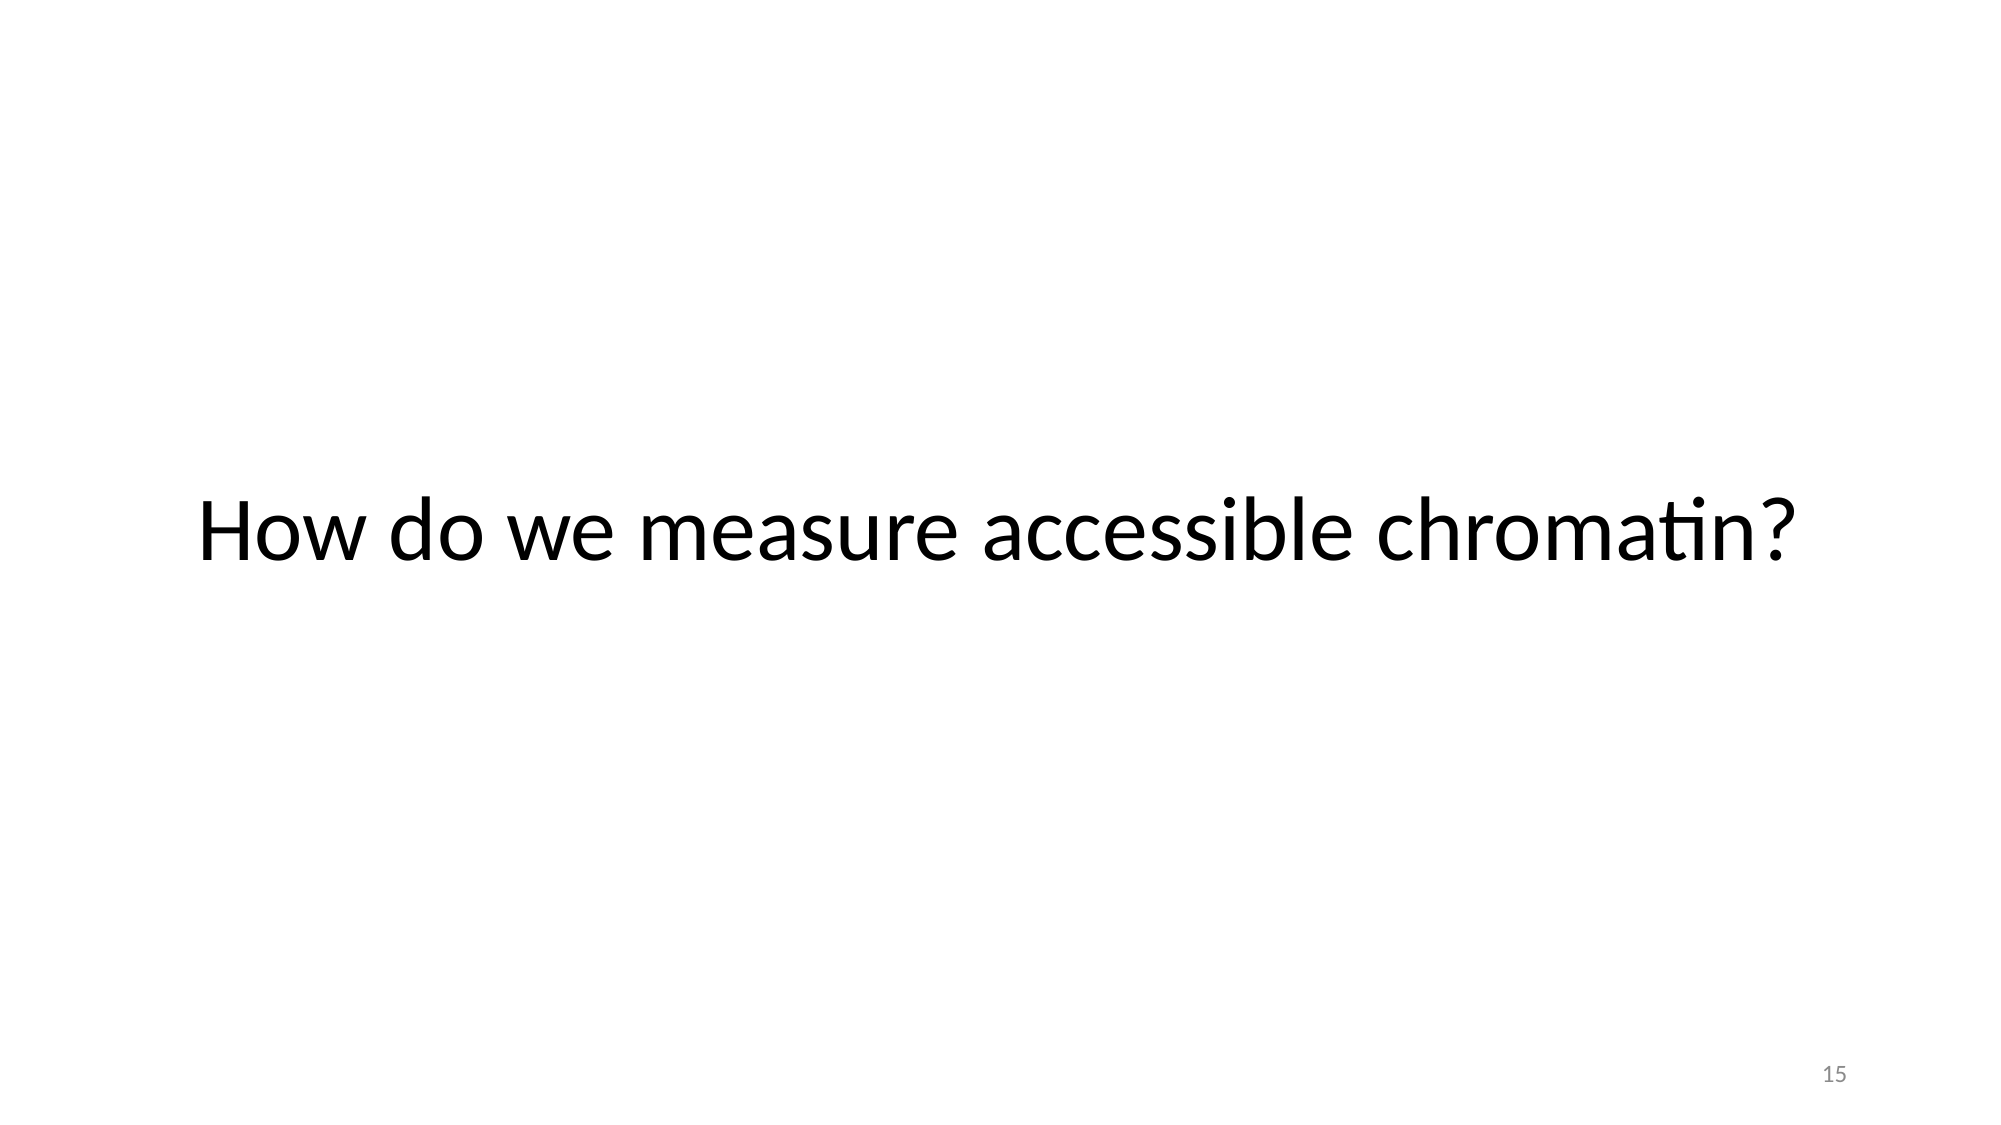

# How do we measure accessible chromatin?
15